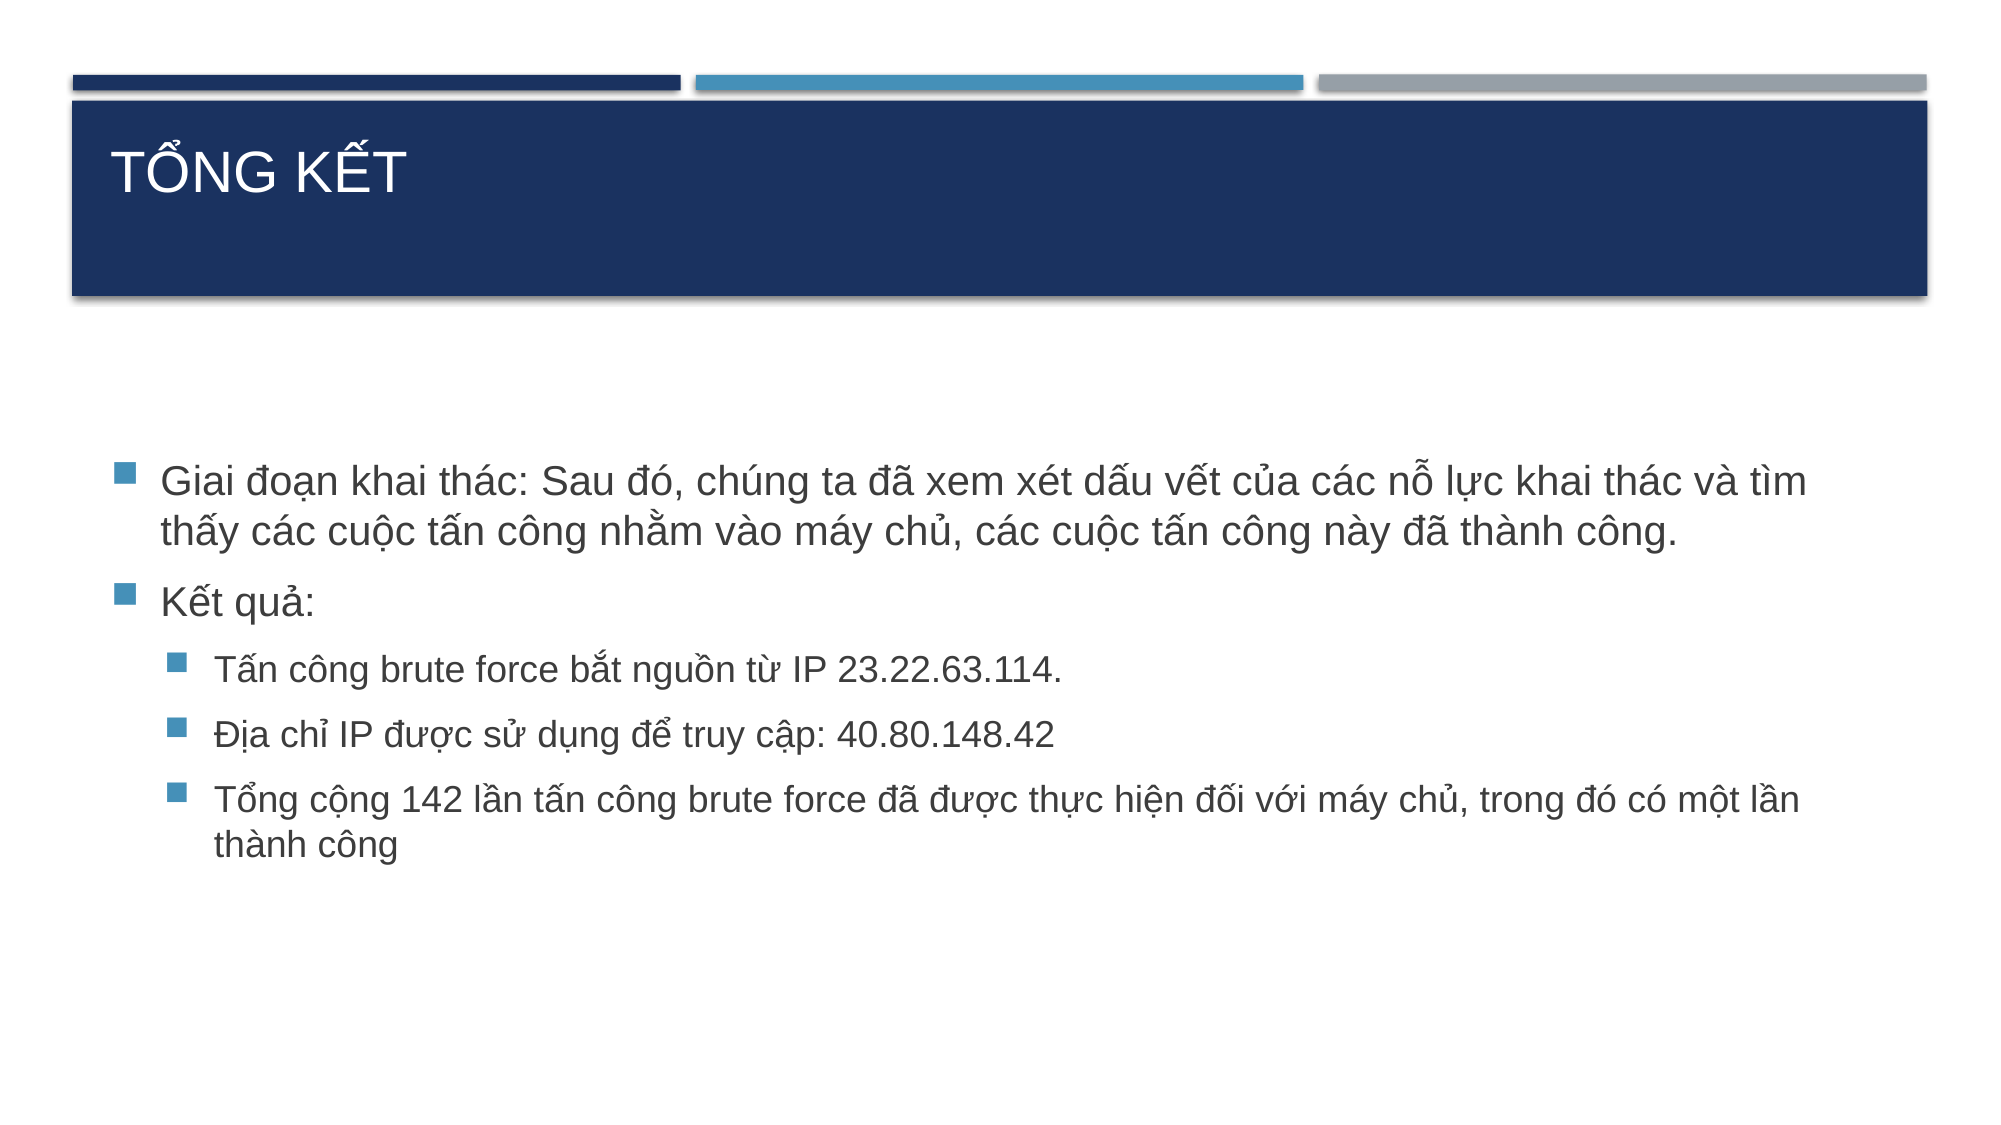

# Tổng kết
Giai đoạn khai thác: Sau đó, chúng ta đã xem xét dấu vết của các nỗ lực khai thác và tìm thấy các cuộc tấn công nhằm vào máy chủ, các cuộc tấn công này đã thành công.
Kết quả:
Tấn công brute force bắt nguồn từ IP 23.22.63.114.
Địa chỉ IP được sử dụng để truy cập: 40.80.148.42
Tổng cộng 142 lần tấn công brute force đã được thực hiện đối với máy chủ, trong đó có một lần thành công